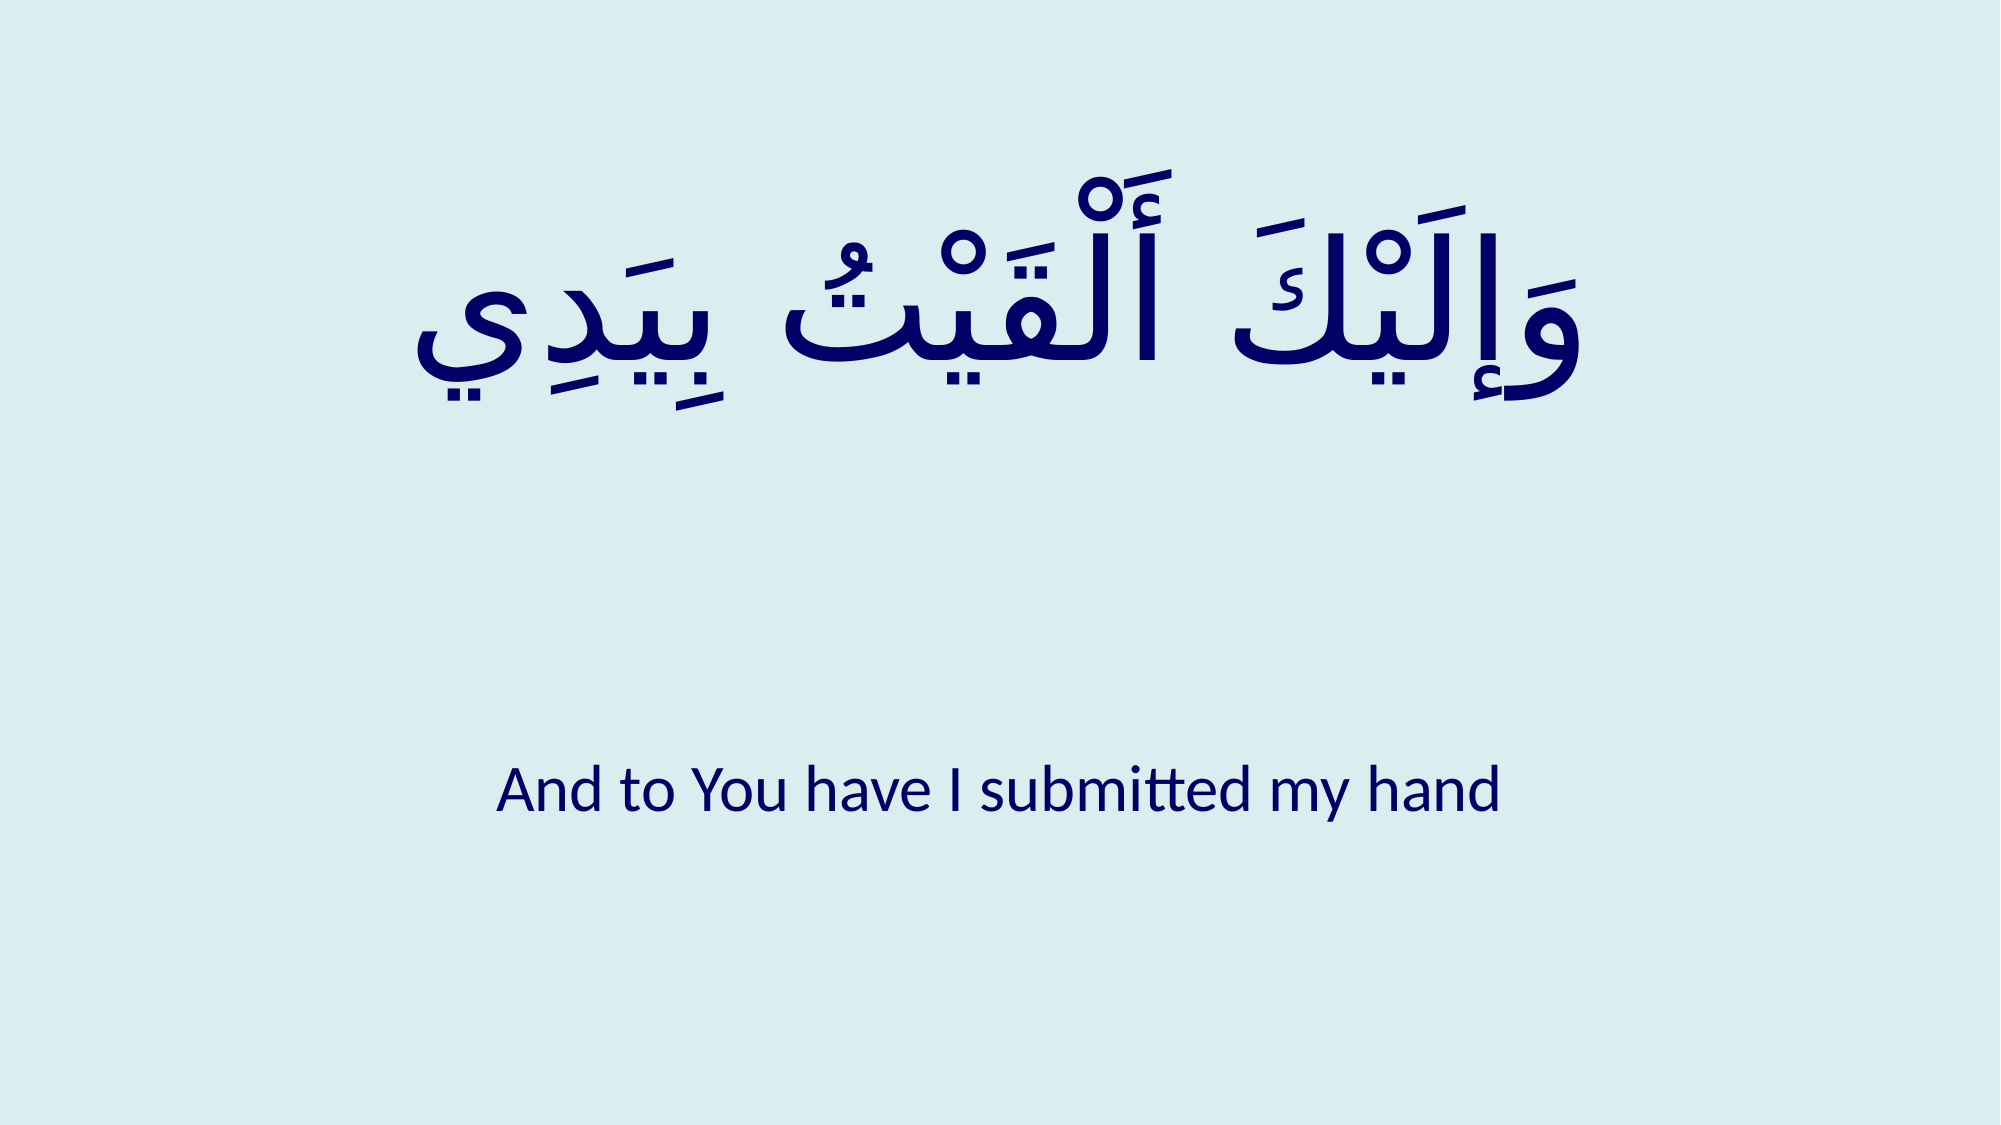

# وَإلَيْكَ أَلْقَيْتُ بِيَدِي
And to You have I submitted my hand